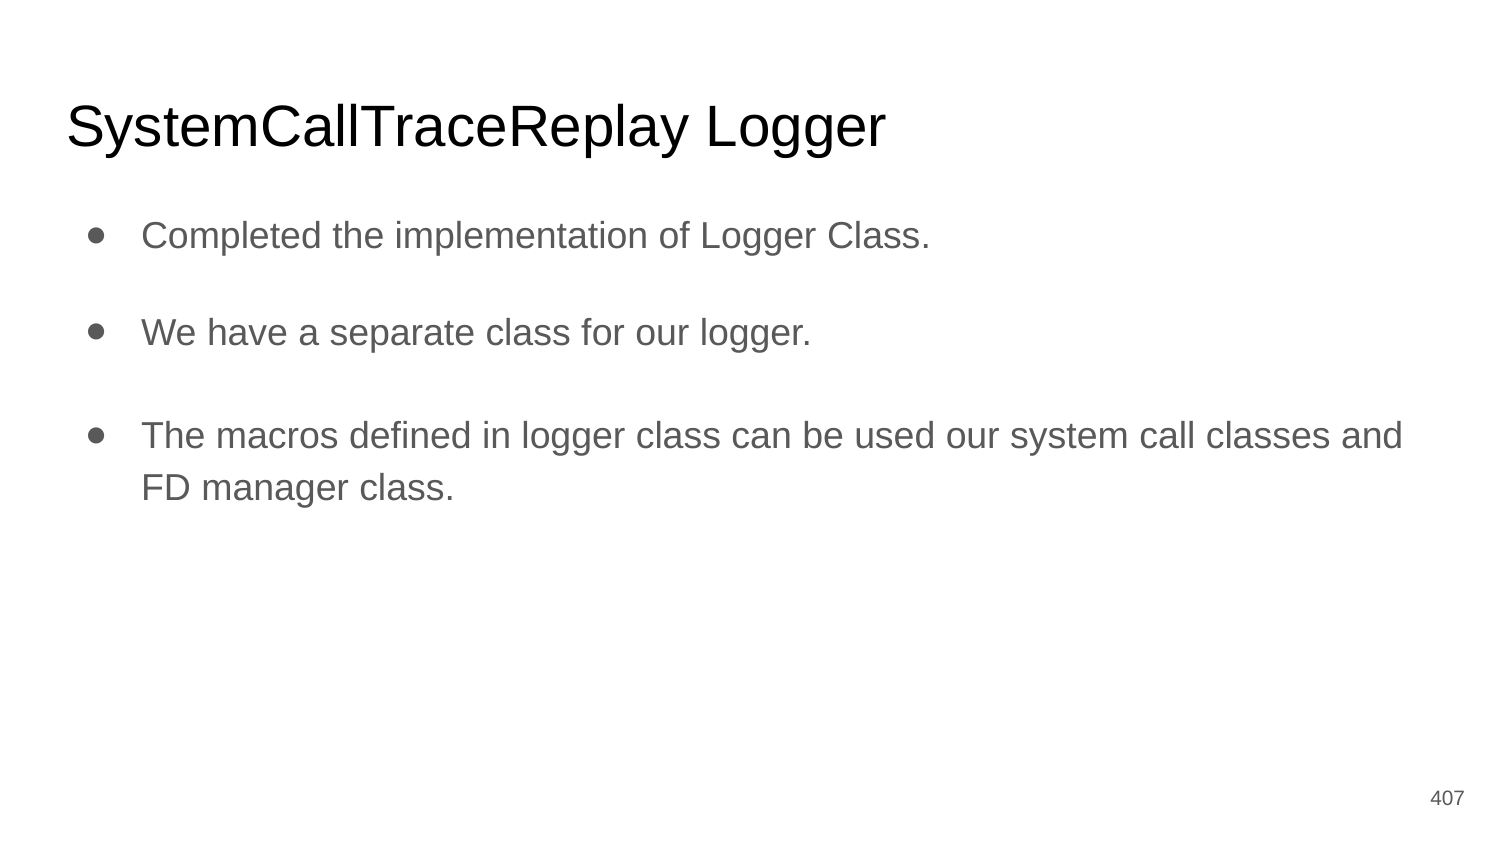

# SystemCallTraceReplay Logger
Completed the implementation of Logger Class.
We have a separate class for our logger.
The macros defined in logger class can be used our system call classes and FD manager class.

407